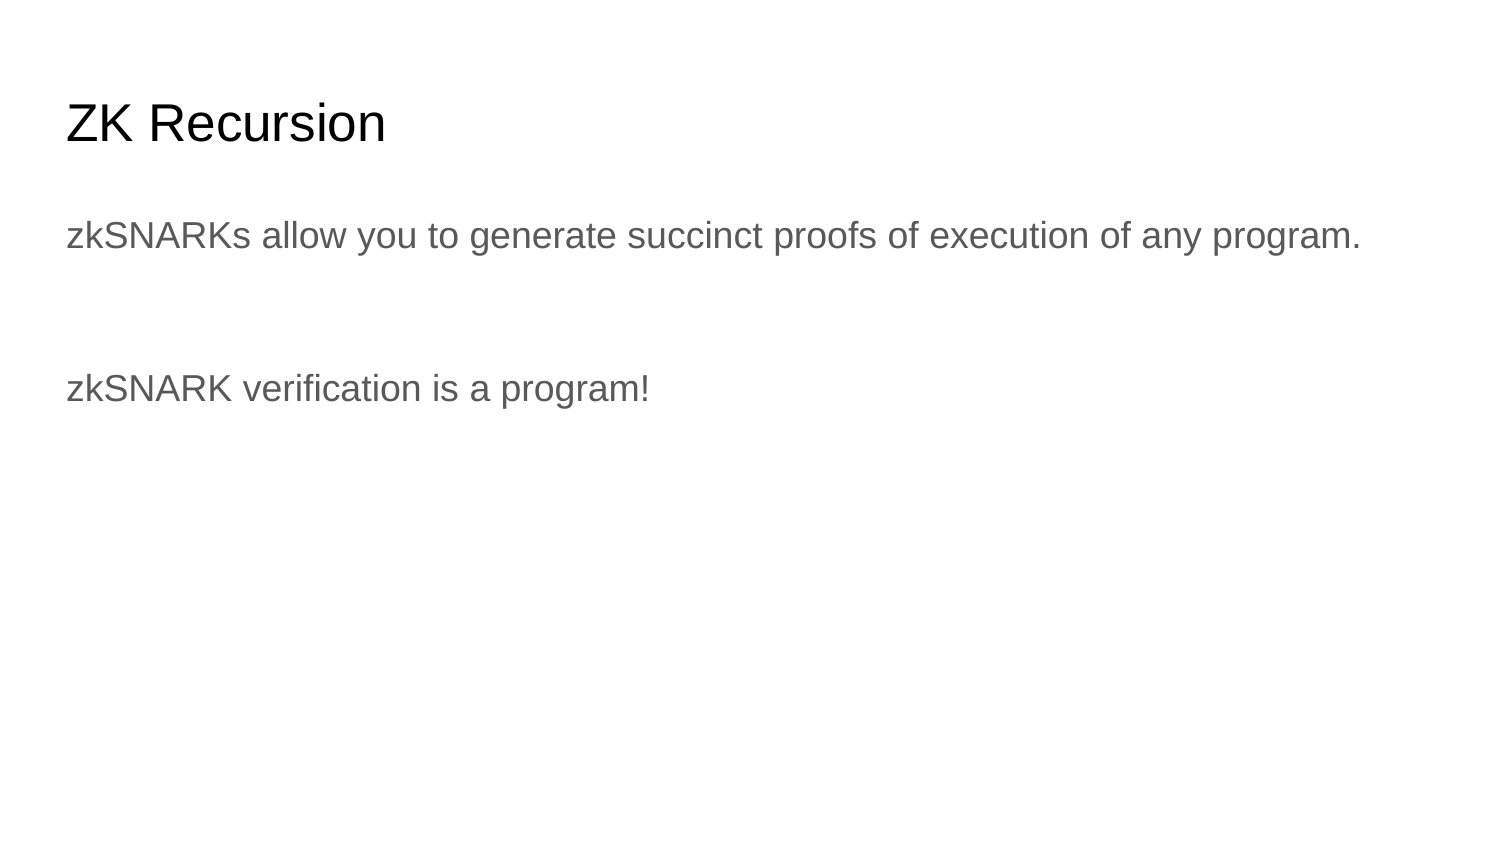

# ZK Recursion
zkSNARKs allow you to generate succinct proofs of execution of any program.

zkSNARK verification is a program!